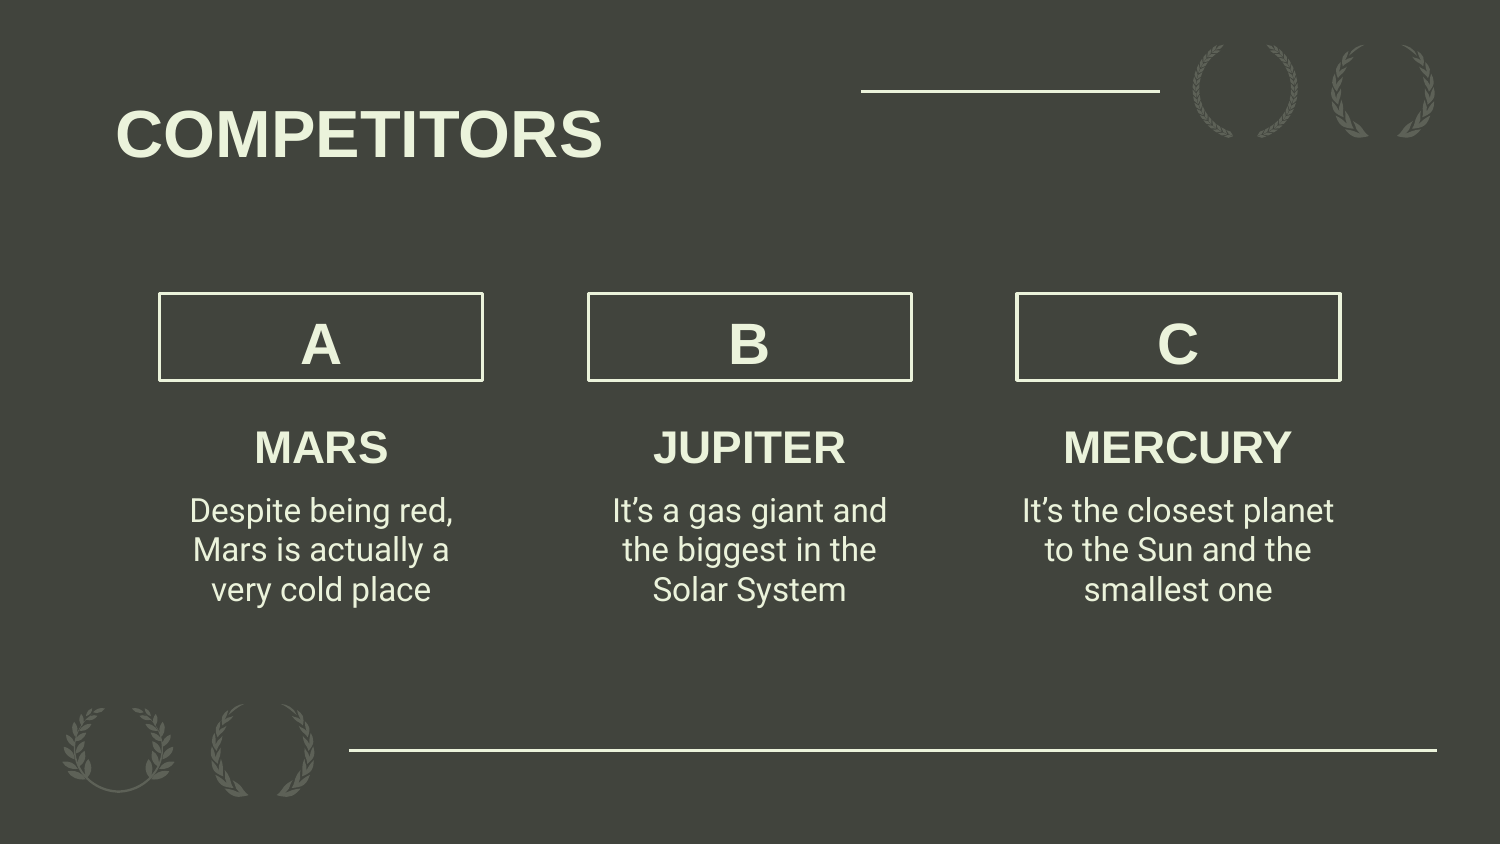

COMPETITORS

# A
B
C
MARS
JUPITER
MERCURY
Despite being red, Mars is actually a very cold place
It’s a gas giant and the biggest in the Solar System
It’s the closest planet to the Sun and the smallest one